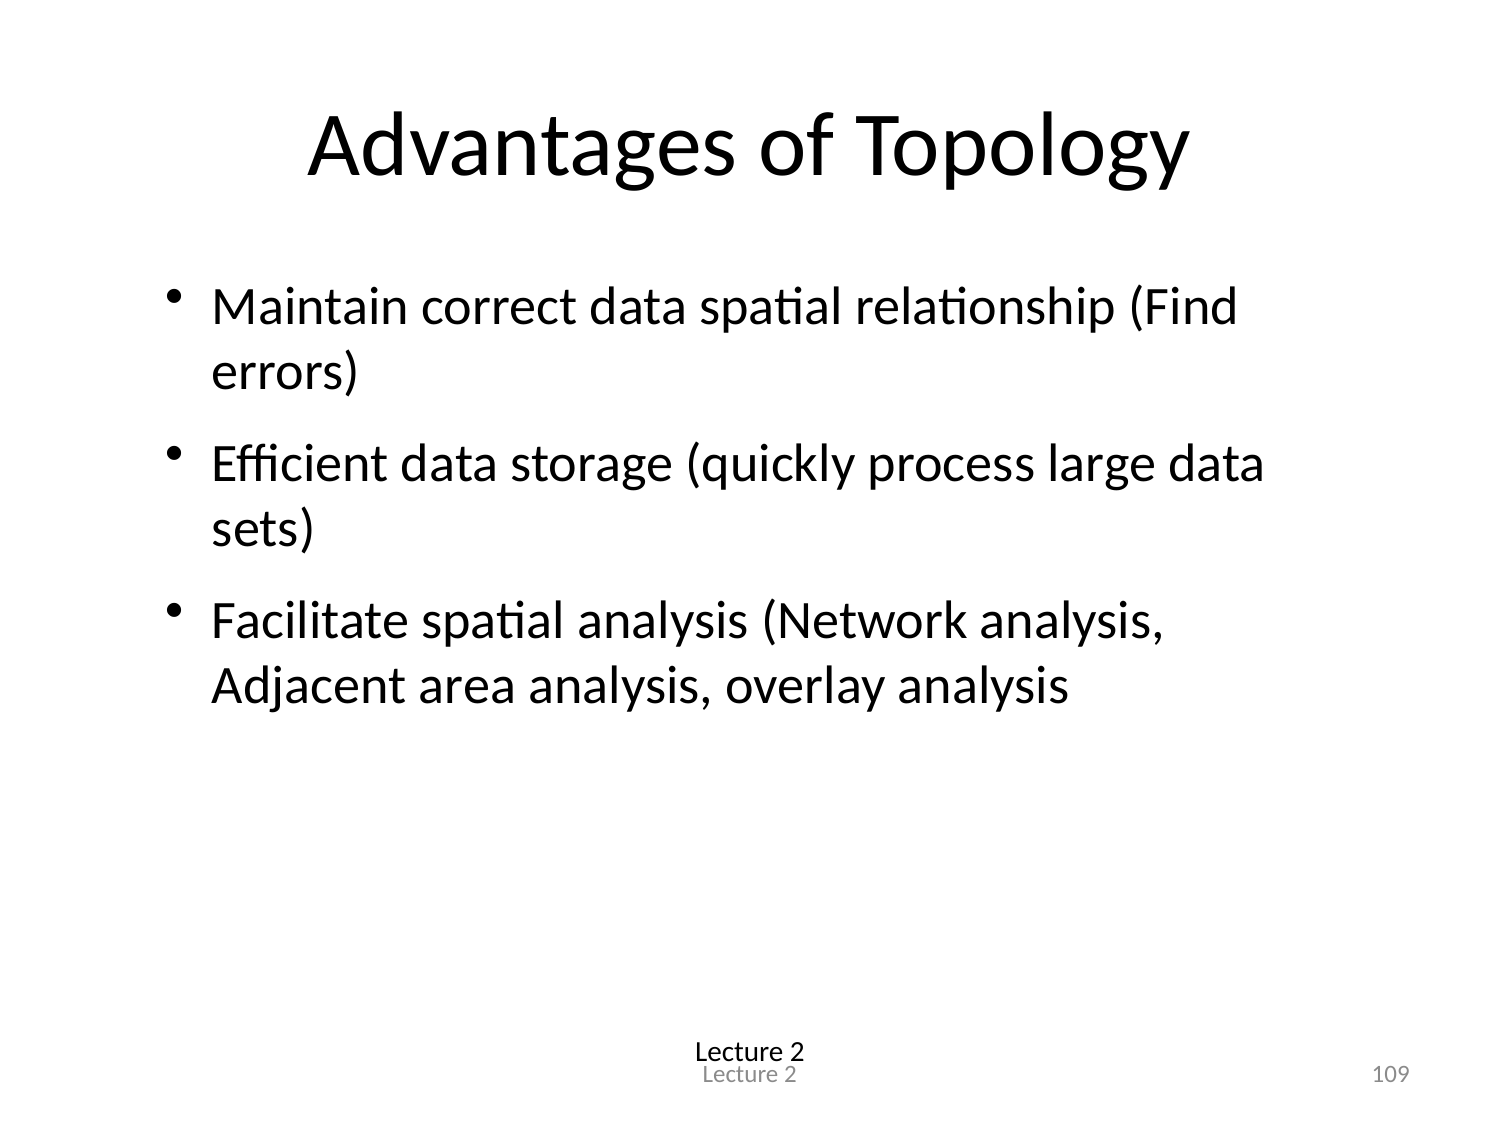

# Advantages of Topology
Maintain correct data spatial relationship (Find errors)
Efficient data storage (quickly process large data sets)
Facilitate spatial analysis (Network analysis, Adjacent area analysis, overlay analysis

Lecture 2
Lecture 2
109